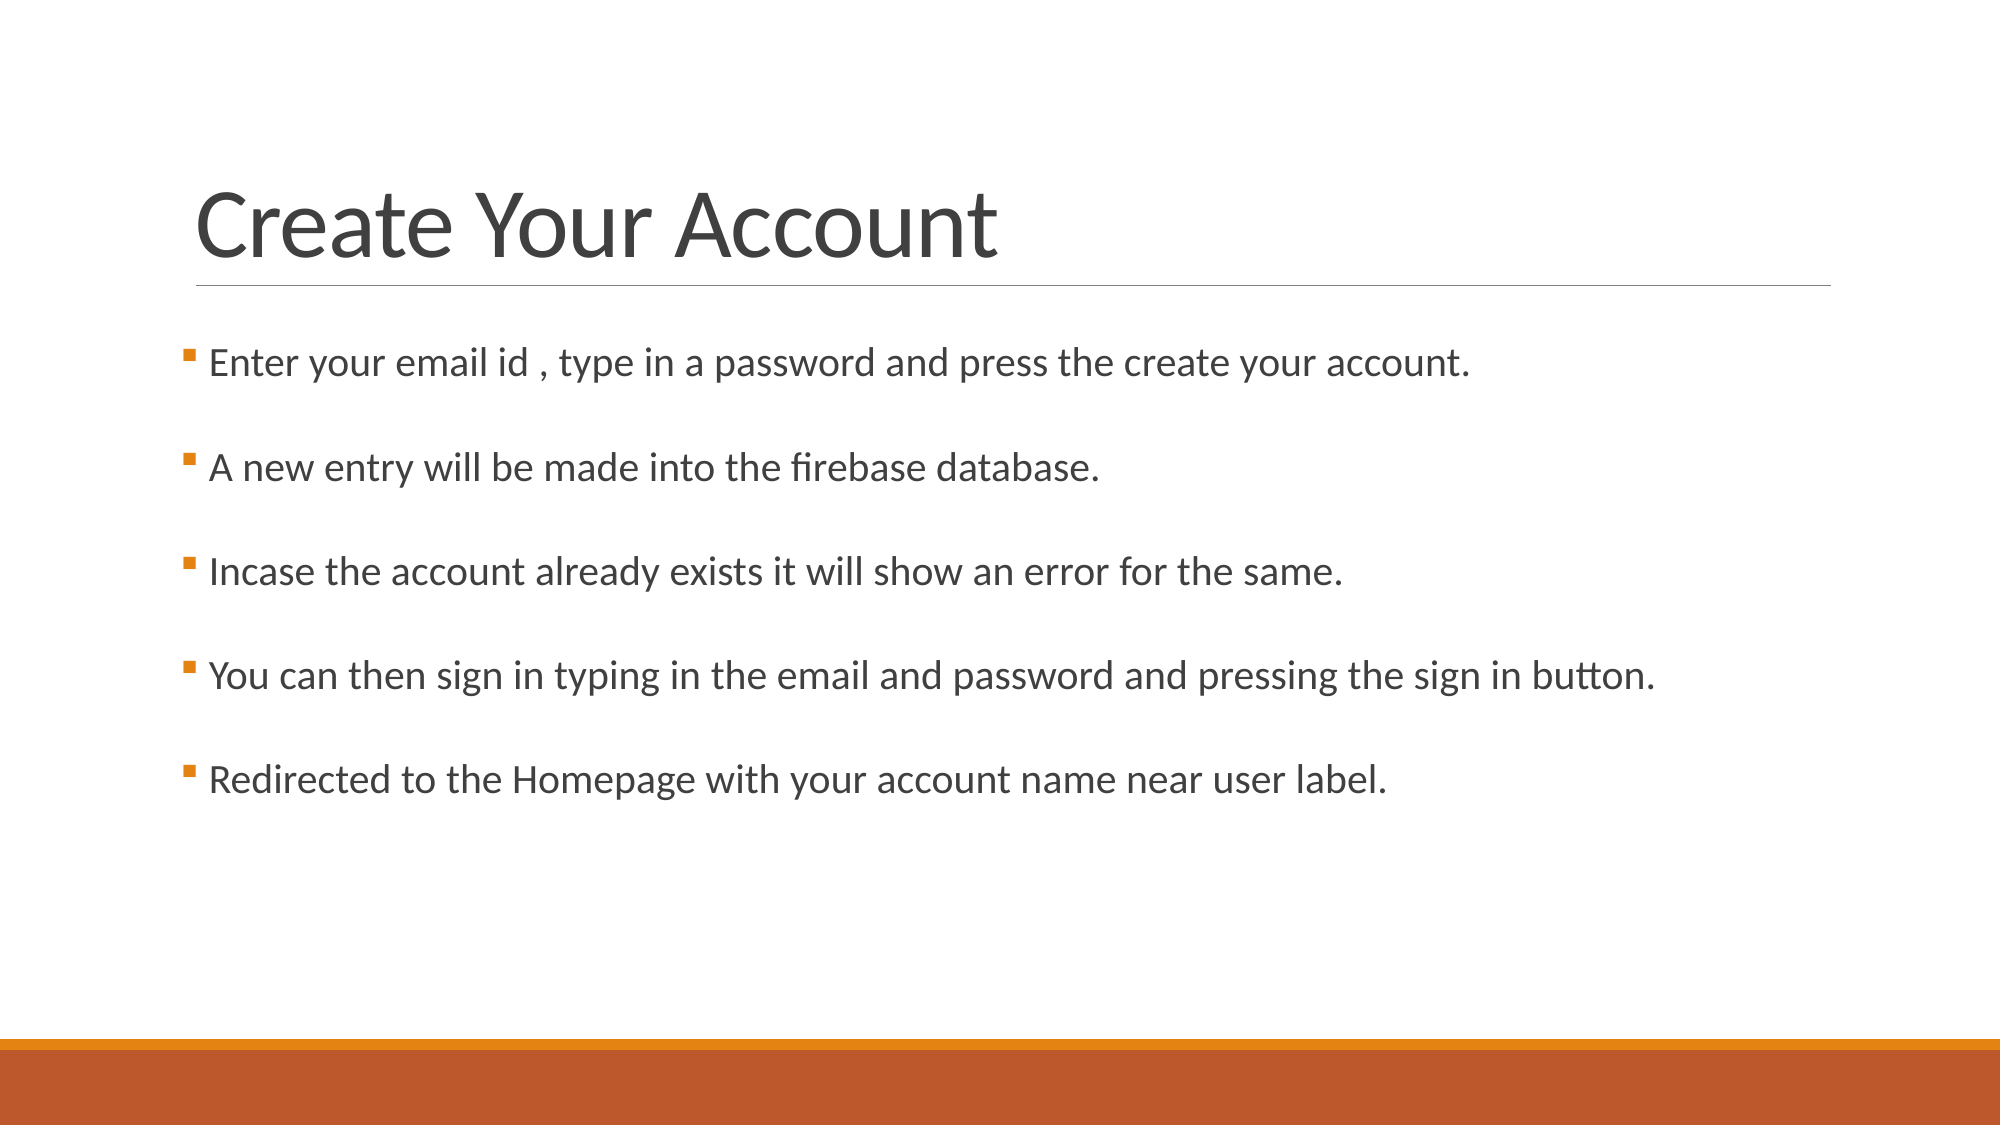

# Create Your Account
 Enter your email id , type in a password and press the create your account.
 A new entry will be made into the firebase database.
 Incase the account already exists it will show an error for the same.
 You can then sign in typing in the email and password and pressing the sign in button.
 Redirected to the Homepage with your account name near user label.